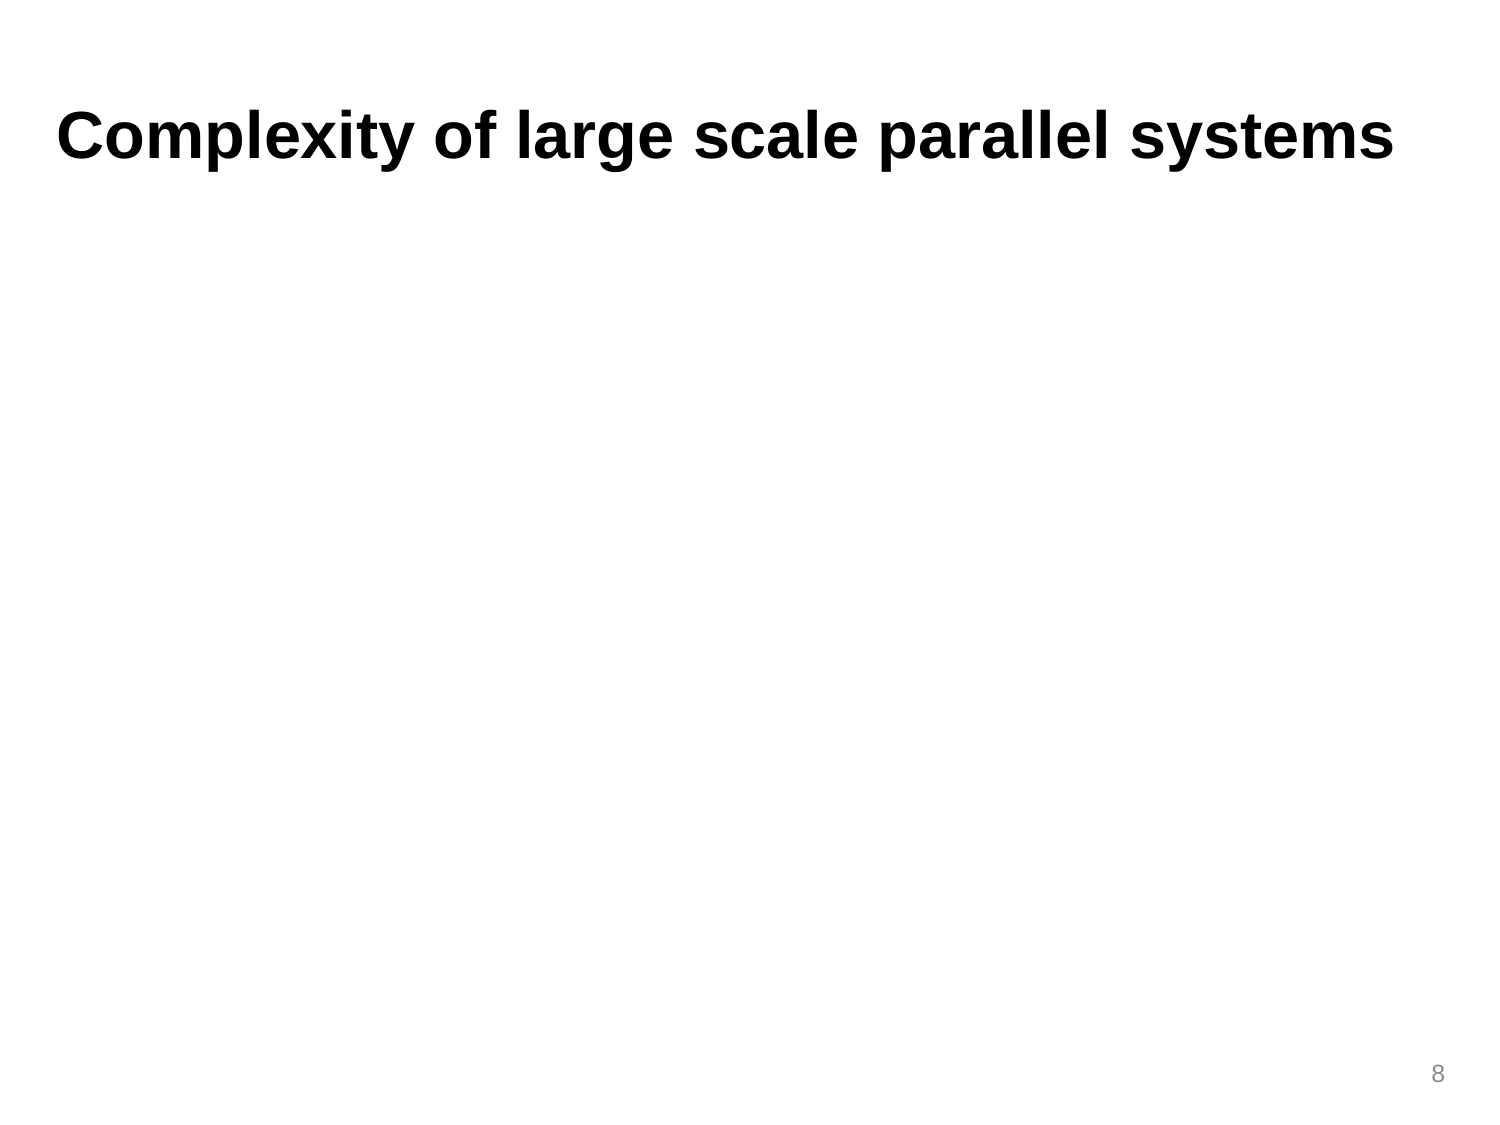

# Complexity of large scale parallel systems

8